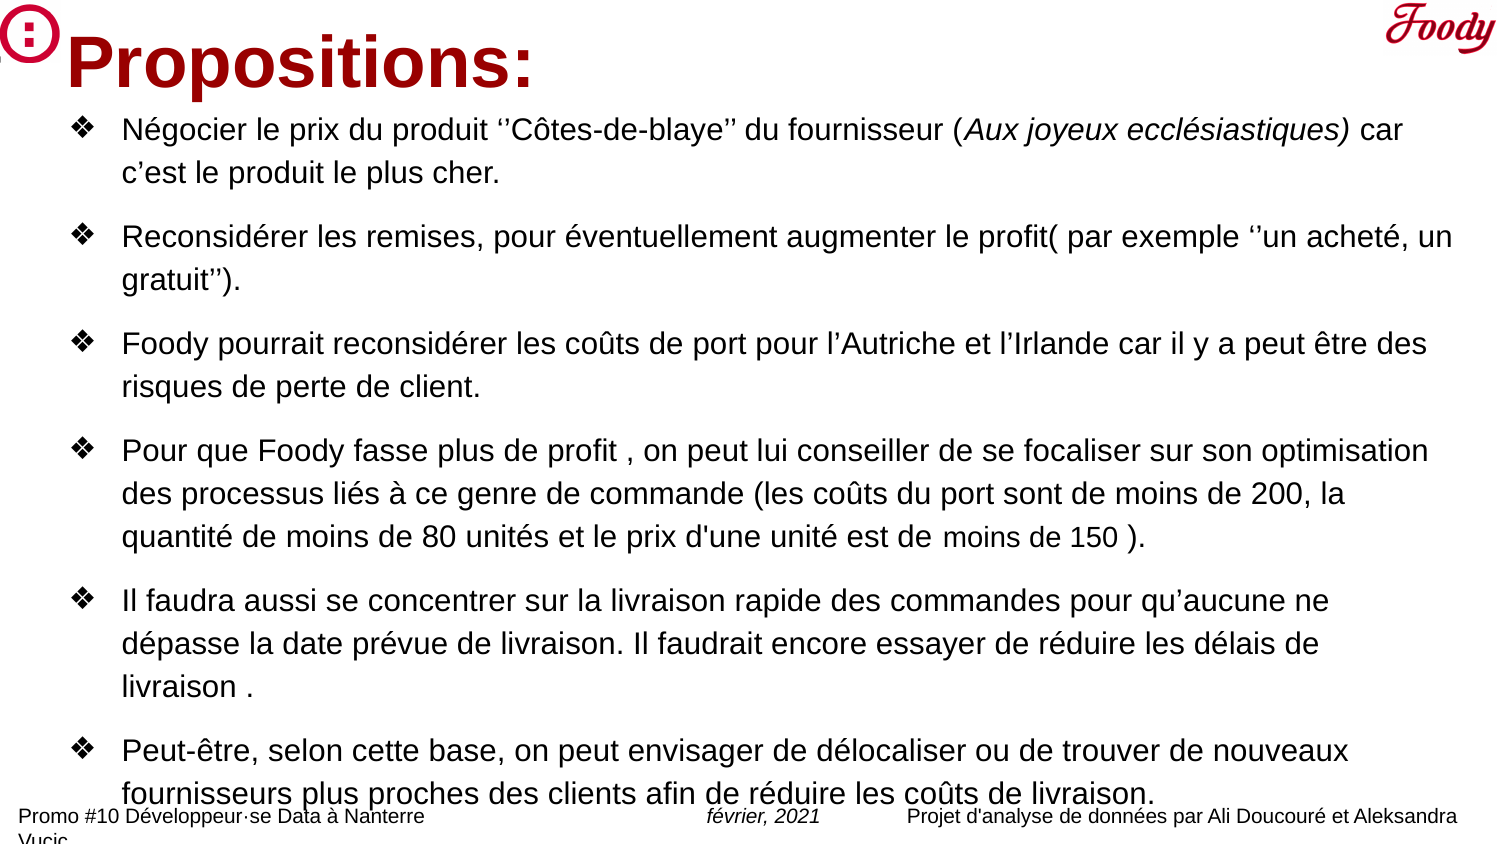

# Propositions:
Négocier le prix du produit ‘’Côtes-de-blaye’’ du fournisseur (Aux joyeux ecclésiastiques) car c’est le produit le plus cher.
Reconsidérer les remises, pour éventuellement augmenter le profit( par exemple ‘’un acheté, un gratuit’’).
Foody pourrait reconsidérer les coûts de port pour l’Autriche et l’Irlande car il y a peut être des risques de perte de client.
Pour que Foody fasse plus de profit , on peut lui conseiller de se focaliser sur son optimisation des processus liés à ce genre de commande (les coûts du port sont de moins de 200, la quantité de moins de 80 unités et le prix d'une unité est de moins de 150 ).
Il faudra aussi se concentrer sur la livraison rapide des commandes pour qu’aucune ne dépasse la date prévue de livraison. Il faudrait encore essayer de réduire les délais de livraison .
Peut-être, selon cette base, on peut envisager de délocaliser ou de trouver de nouveaux fournisseurs plus proches des clients afin de réduire les coûts de livraison.